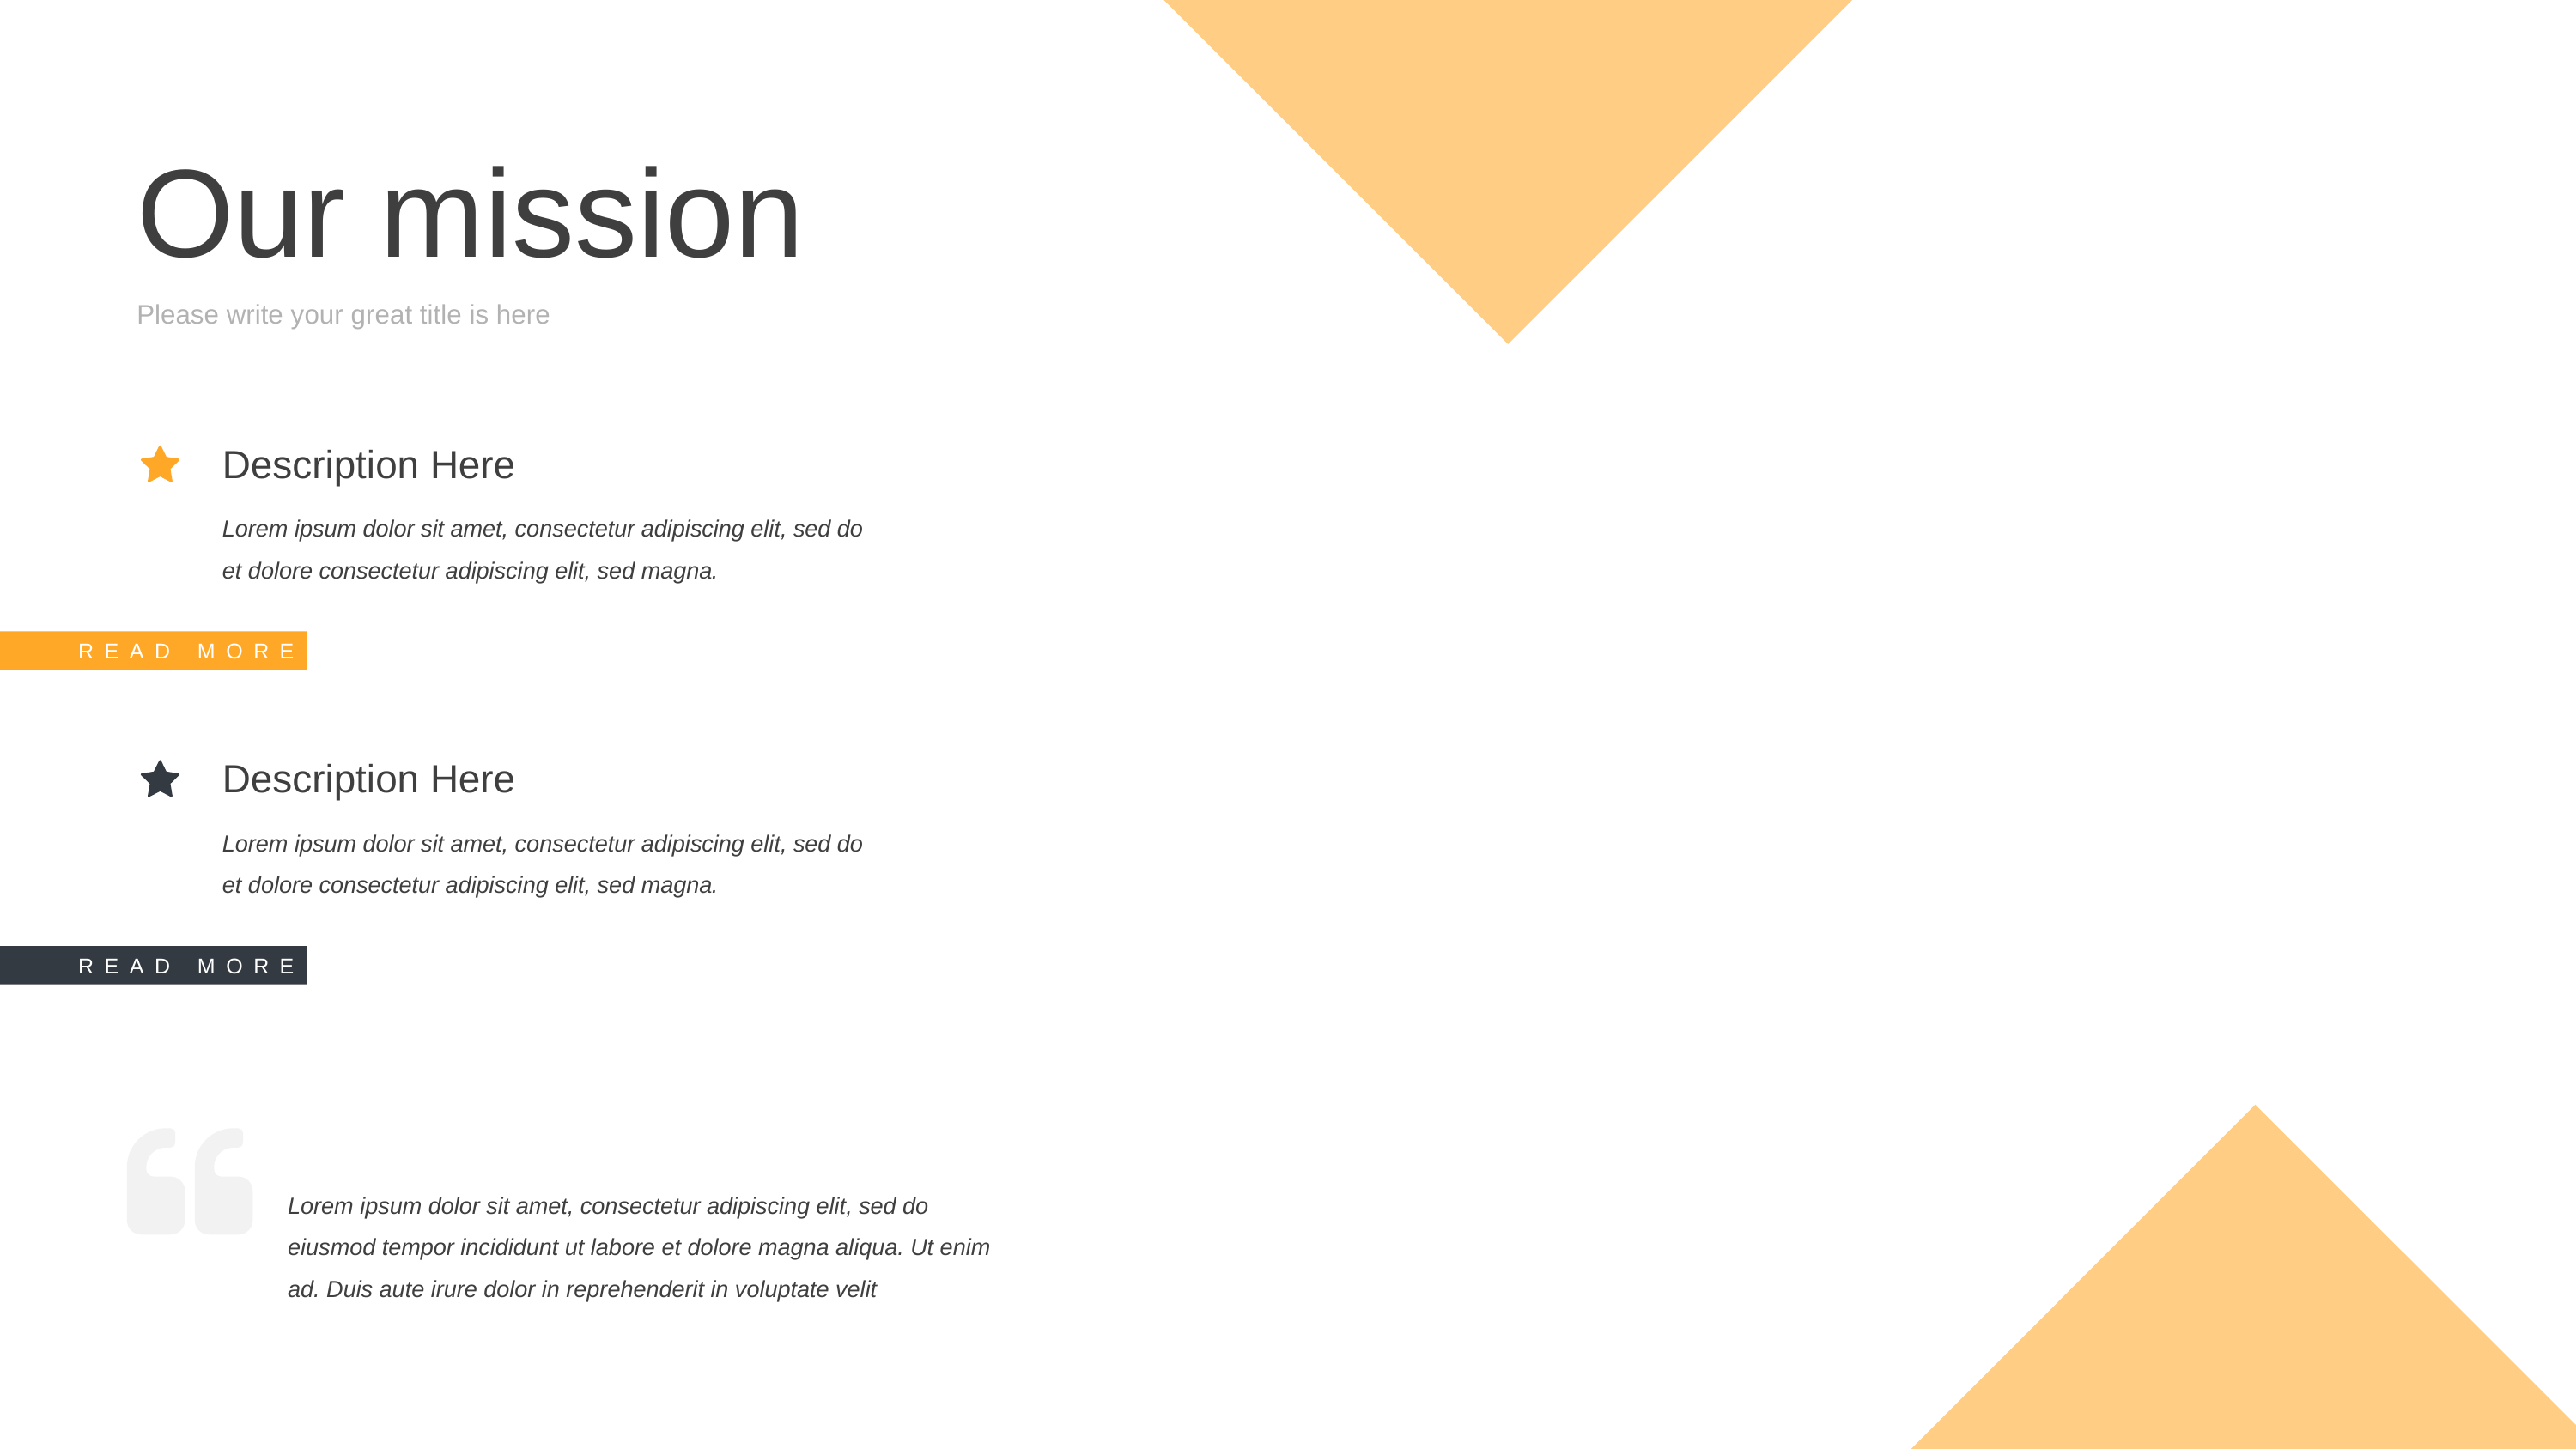

Our mission
Please write your great title is here
Description Here

Lorem ipsum dolor sit amet, consectetur adipiscing elit, sed do et dolore consectetur adipiscing elit, sed magna.
READ MORE
Description Here

Lorem ipsum dolor sit amet, consectetur adipiscing elit, sed do et dolore consectetur adipiscing elit, sed magna.
READ MORE

Lorem ipsum dolor sit amet, consectetur adipiscing elit, sed do eiusmod tempor incididunt ut labore et dolore magna aliqua. Ut enim ad. Duis aute irure dolor in reprehenderit in voluptate velit